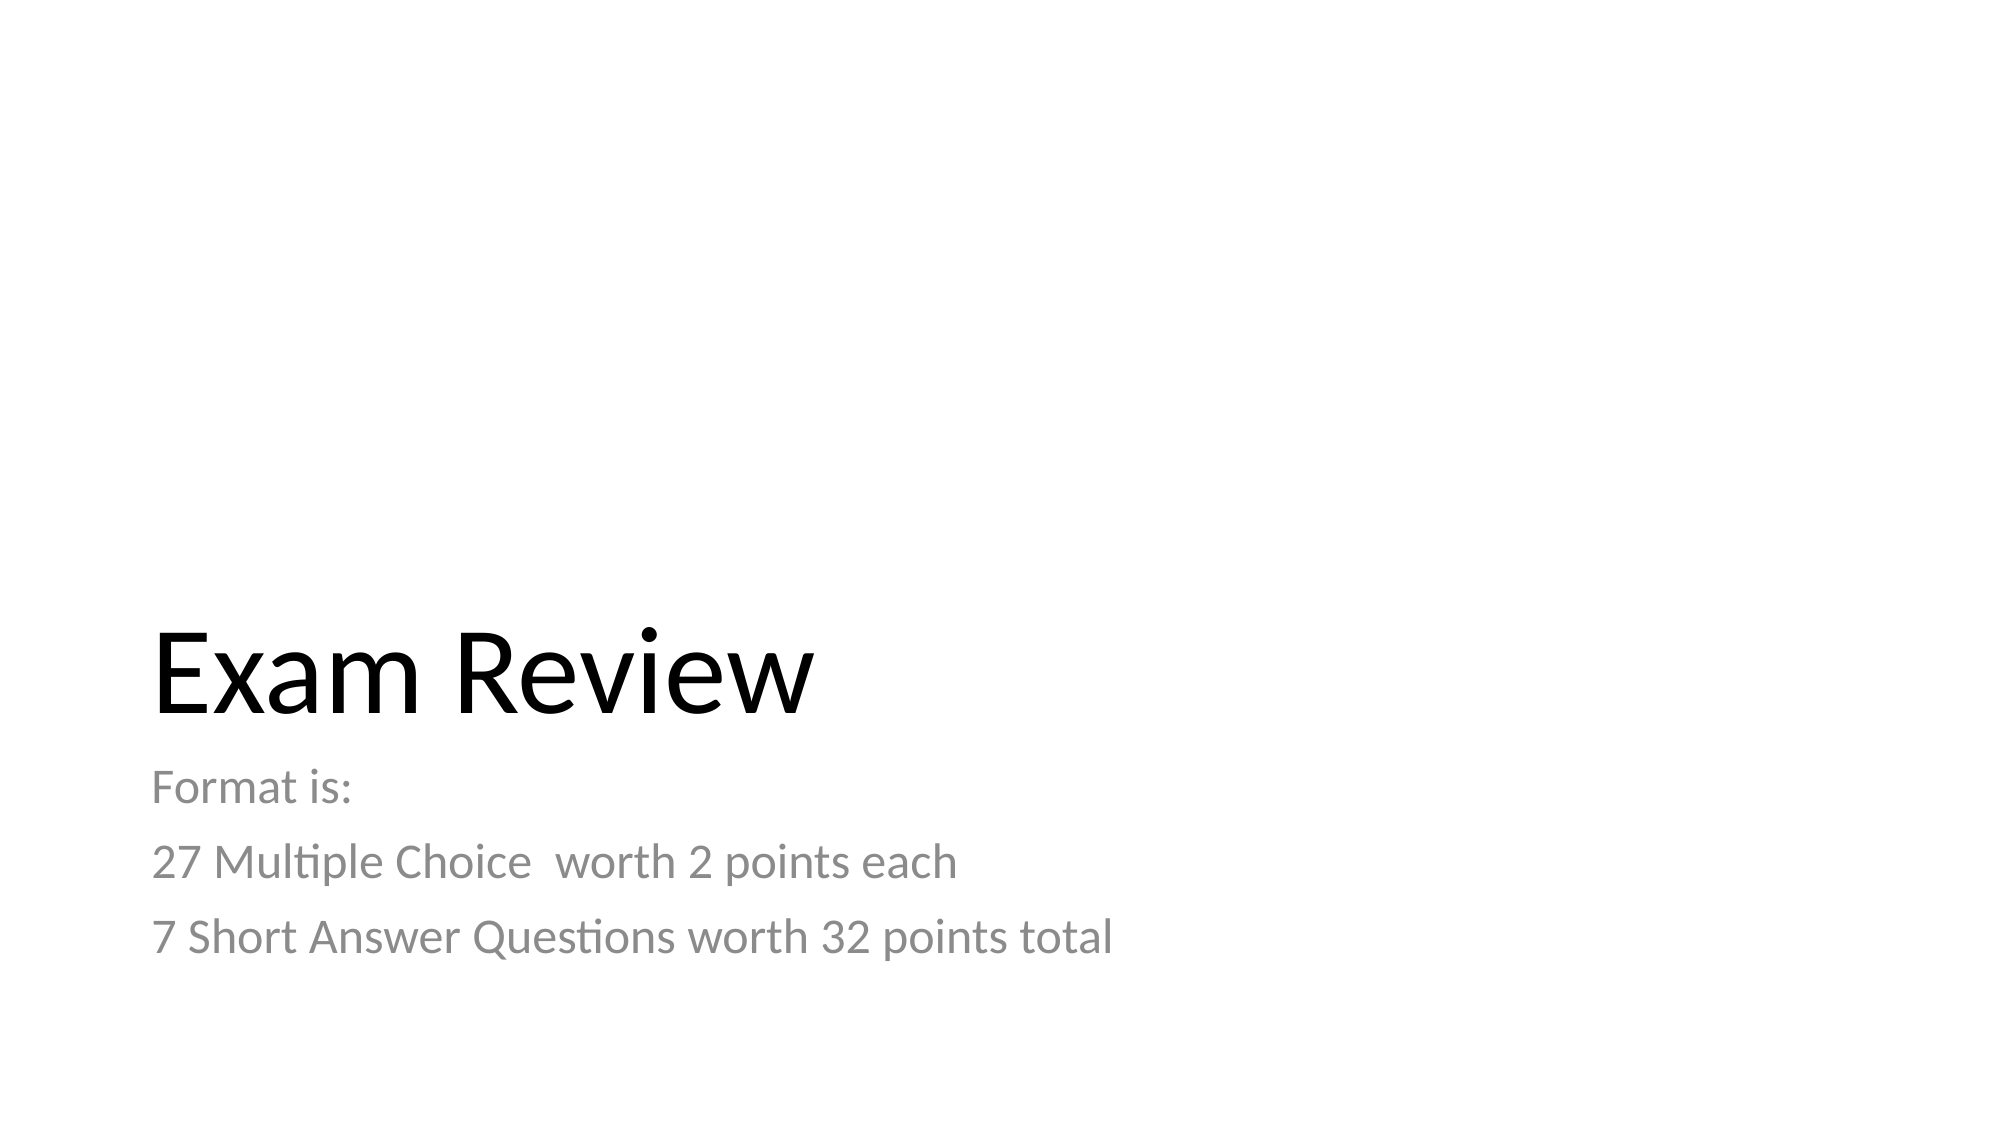

# Exam Review
Format is:
27 Multiple Choice  worth 2 points each
7 Short Answer Questions worth 32 points total